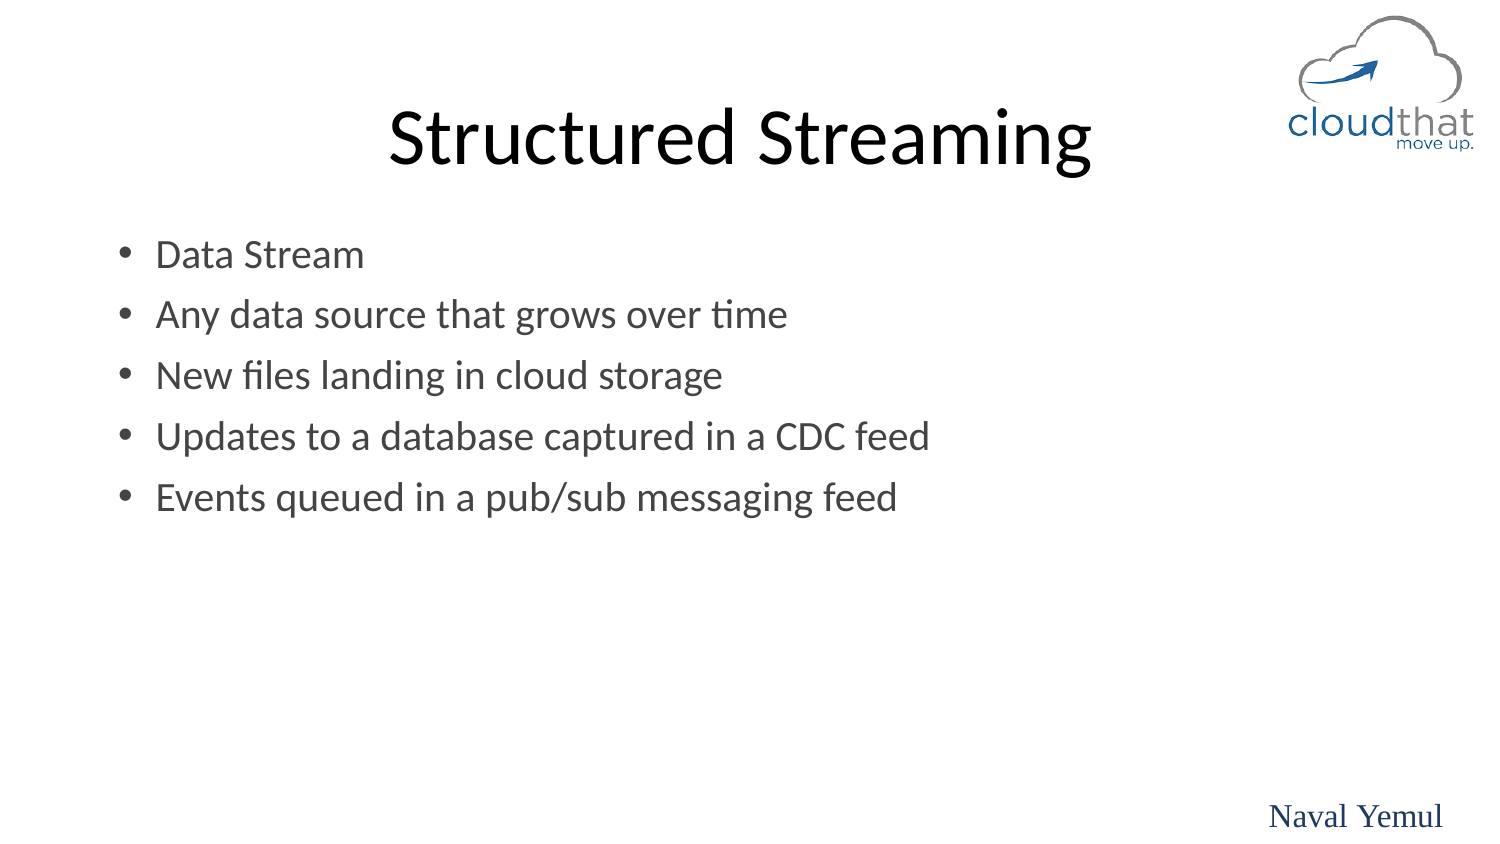

# Structured Streaming
Data Stream​
Any data source that grows over time​
New files landing in cloud storage​
Updates to a database captured in a CDC feed​
Events queued in a pub/sub messaging feed​
Naval Yemul